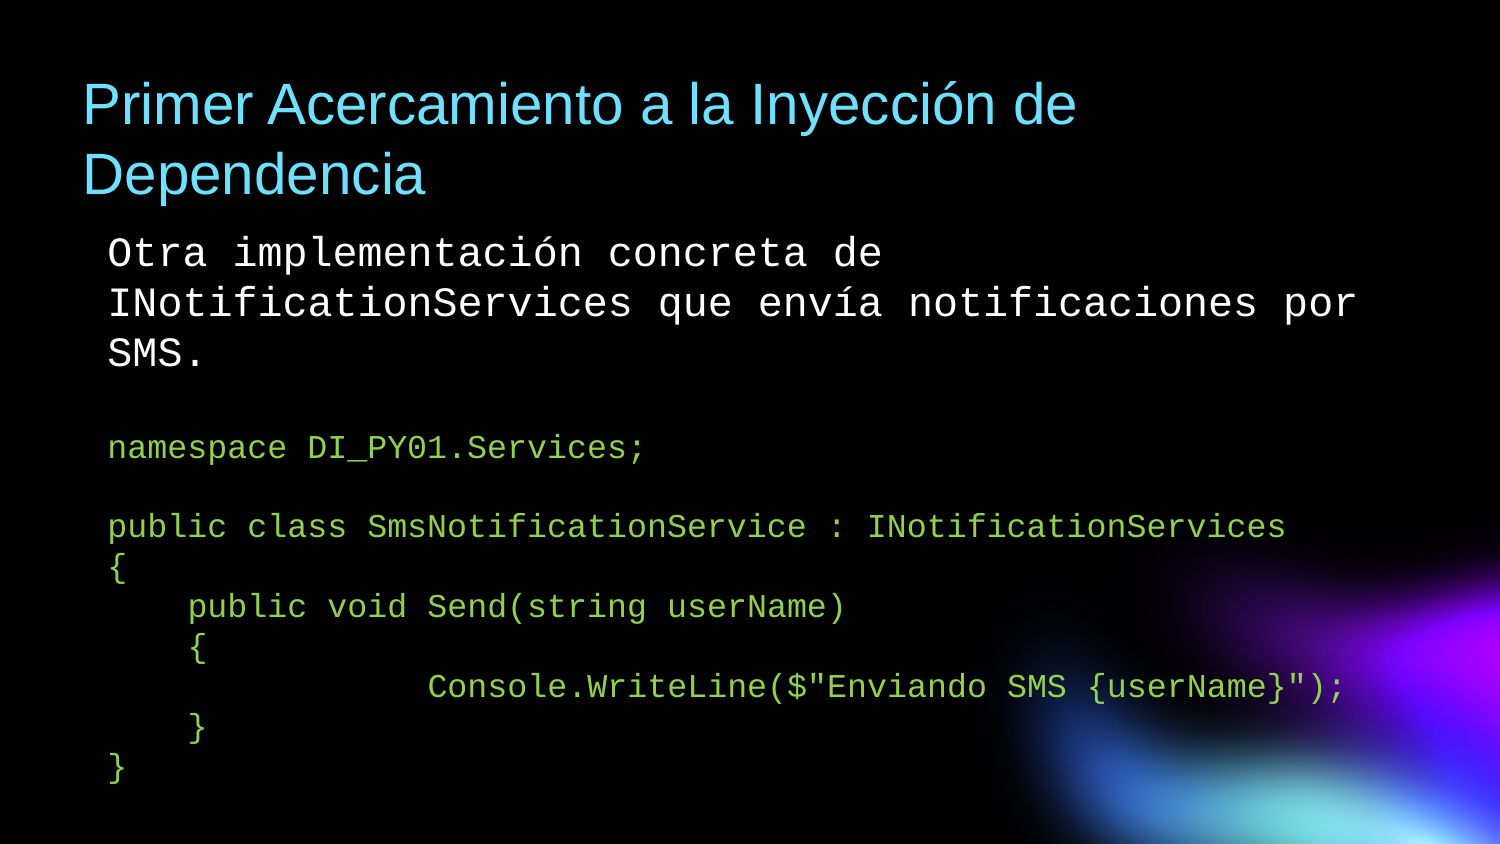

# Primer Acercamiento a la Inyección de Dependencia
Otra implementación concreta de INotificationServices que envía notificaciones por SMS.

namespace DI_PY01.Services;
public class SmsNotificationService : INotificationServices
{
    public void Send(string userName)
    {
                Console.WriteLine($"Enviando SMS {userName}");
    }
}